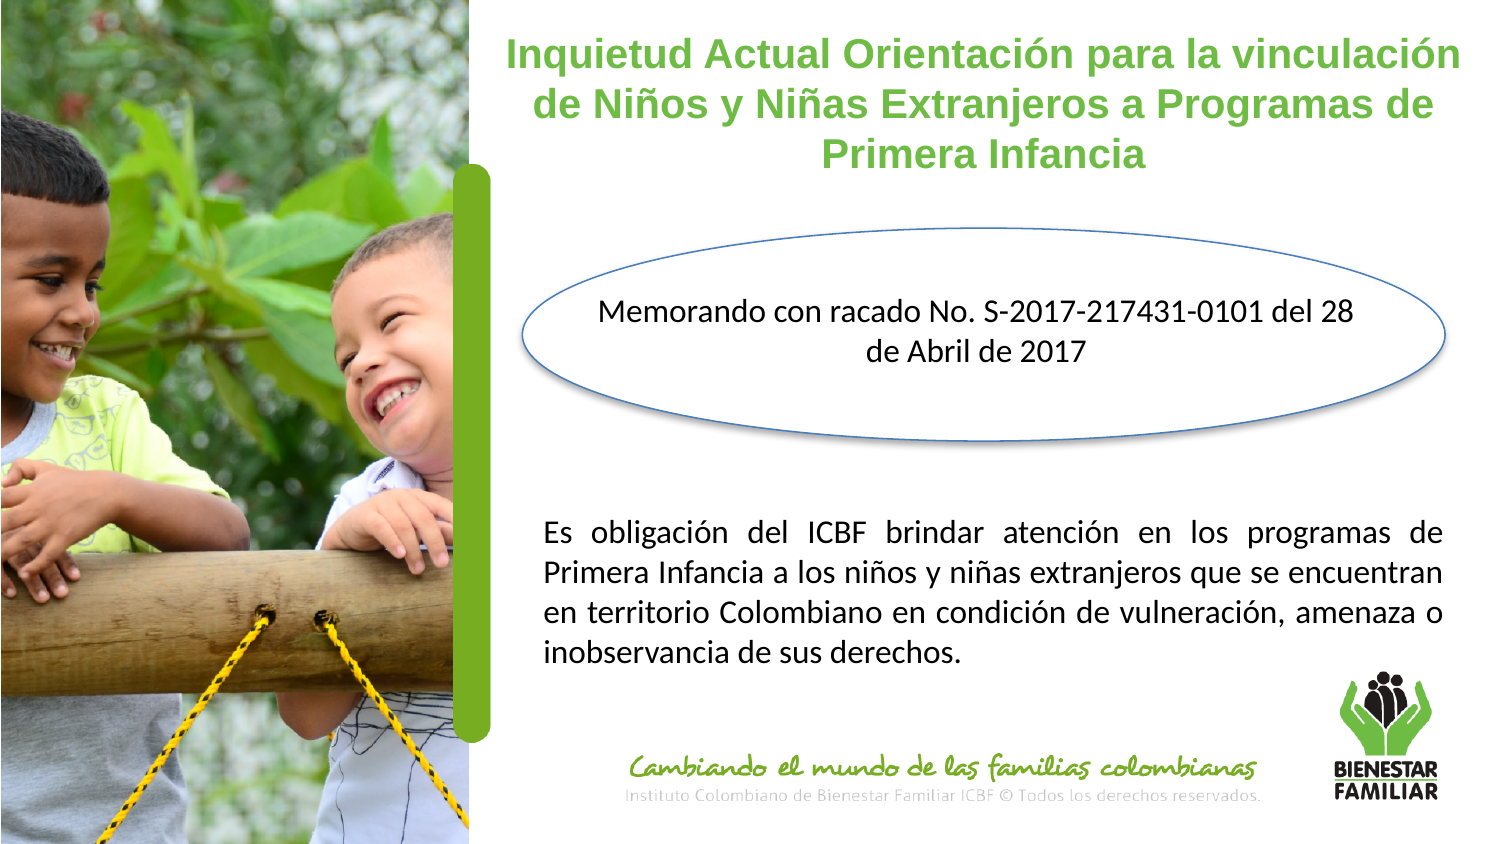

Inquietud Actual Orientación para la vinculación de Niños y Niñas Extranjeros a Programas de Primera Infancia

Memorando con racado No. S-2017-217431-0101 del 28 de Abril de 2017
Es obligación del ICBF brindar atención en los programas de Primera Infancia a los niños y niñas extranjeros que se encuentran en territorio Colombiano en condición de vulneración, amenaza o inobservancia de sus derechos.